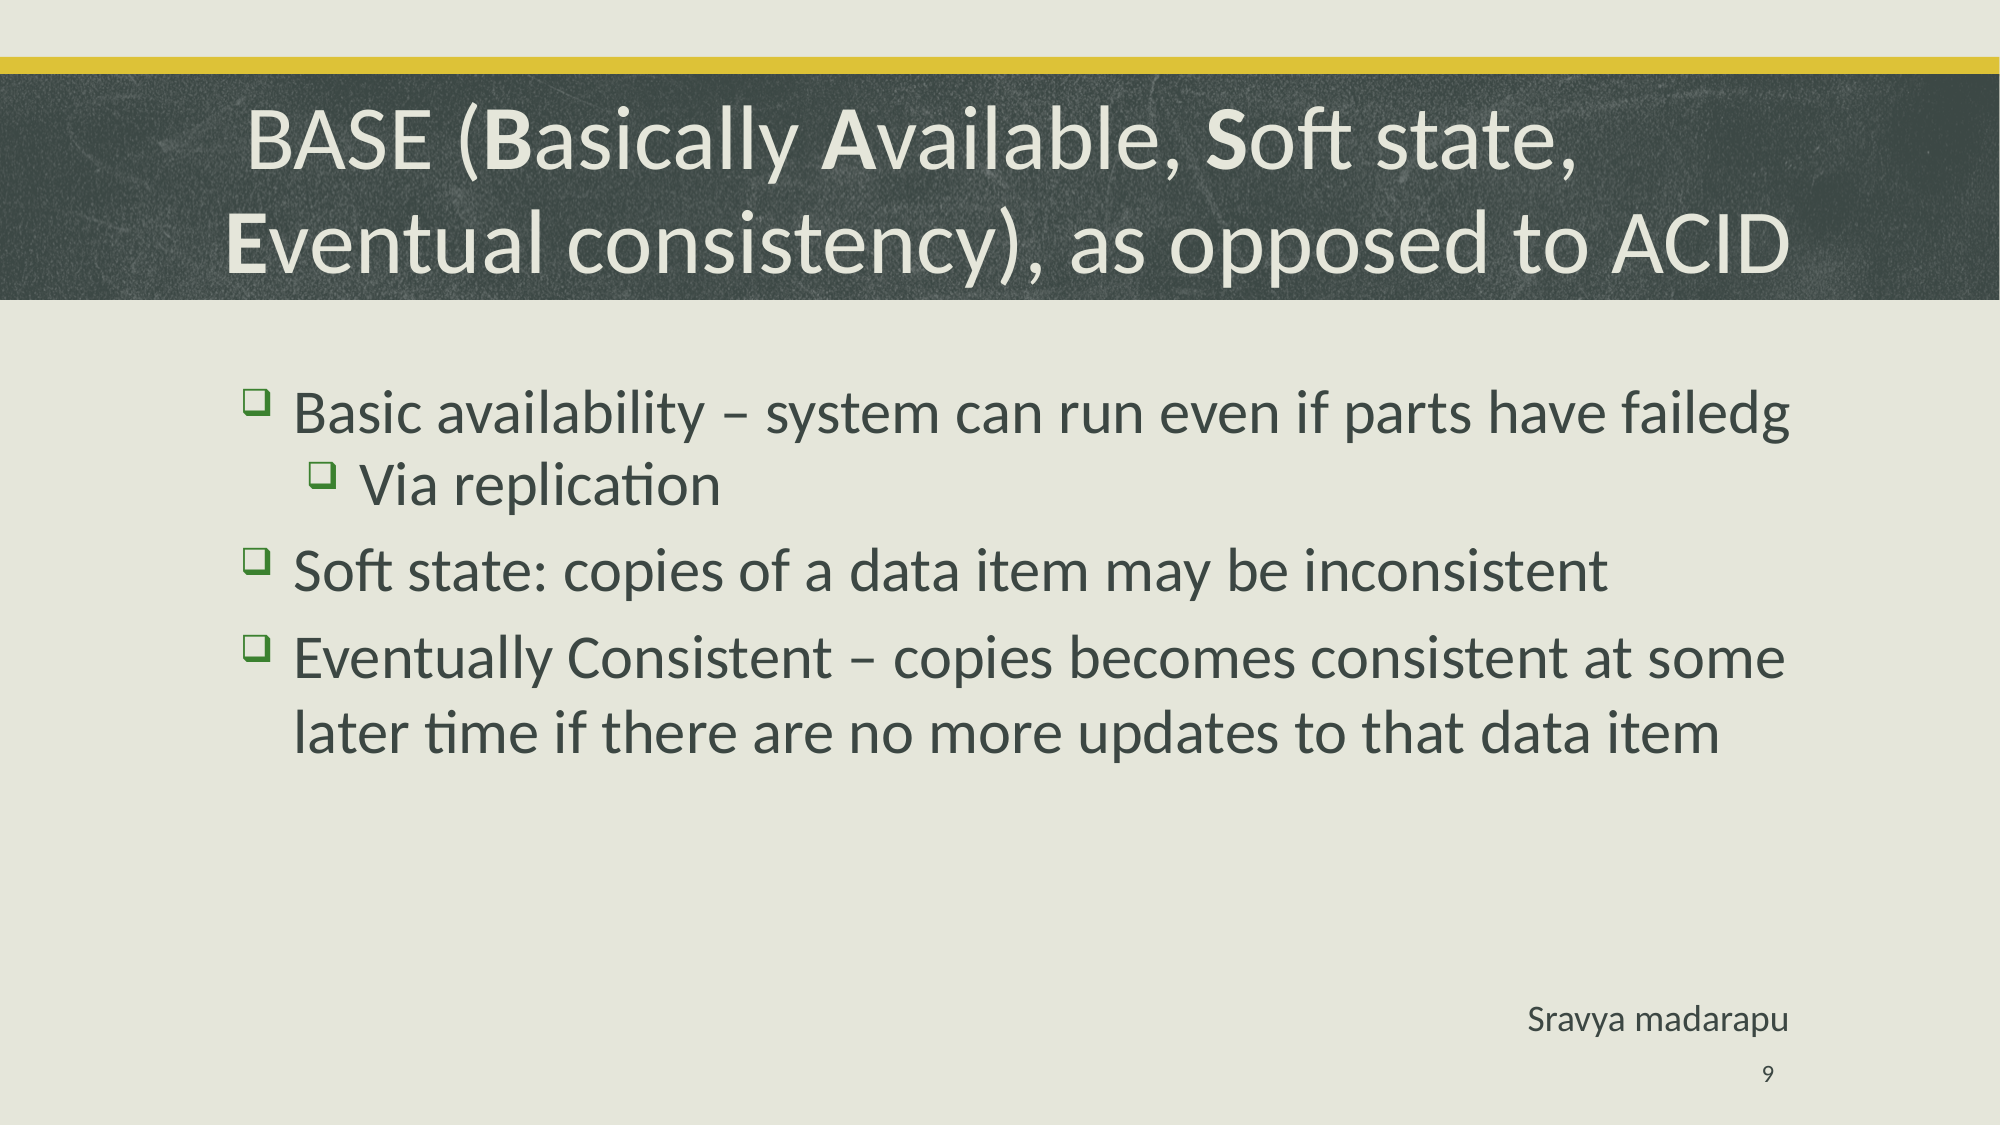

# BASE (Basically Available, Soft state, Eventual consistency), as opposed to ACID
Basic availability – system can run even if parts have failedg
Via replication
Soft state: copies of a data item may be inconsistent
Eventually Consistent – copies becomes consistent at some later time if there are no more updates to that data item

Sravya madarapu
9